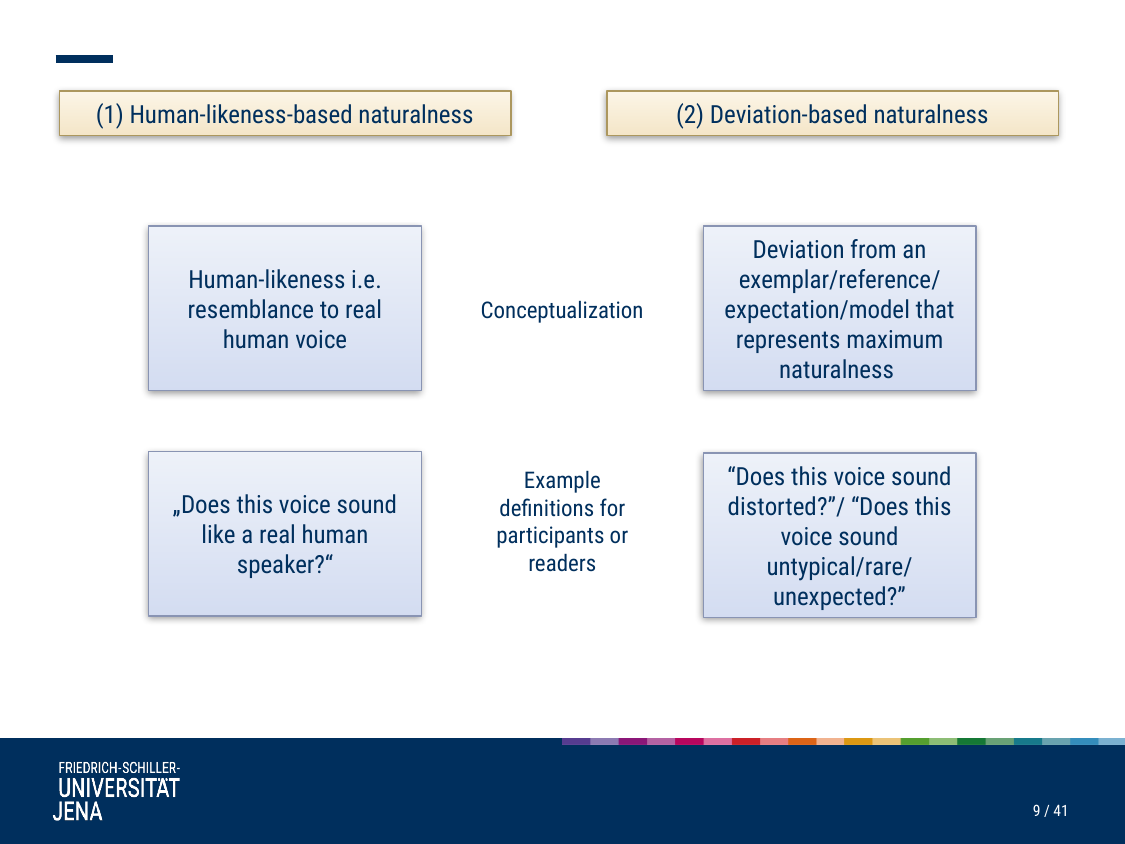

(2) Deviation-based naturalness
(1) Human-likeness-based naturalness

Human-likeness i.e. resemblance to real human voice

Deviation from an exemplar/reference/ expectation/model that represents maximum naturalness
Conceptualization

„Does this voice sound like a real human speaker?“

“Does this voice sound distorted?”/ “Does this voice sound untypical/rare/
unexpected?”
Example definitions for participants or readers